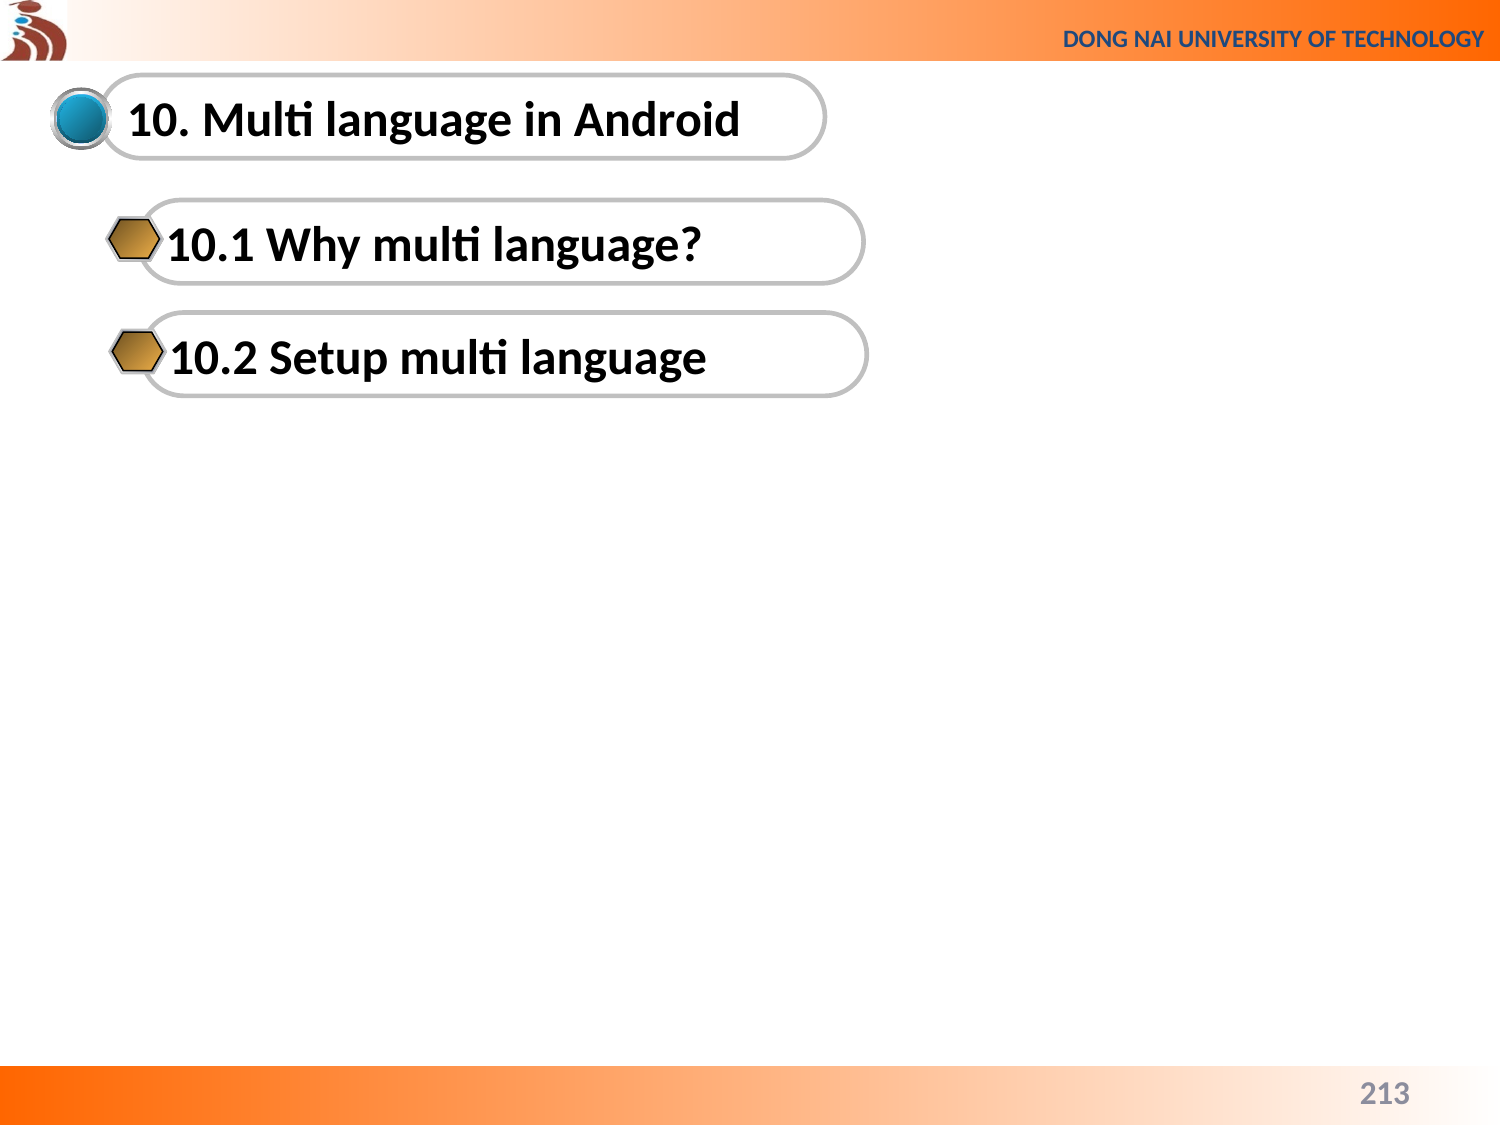

10. Multi language in Android

10.1 Why multi language?

10.2 Setup multi language

213